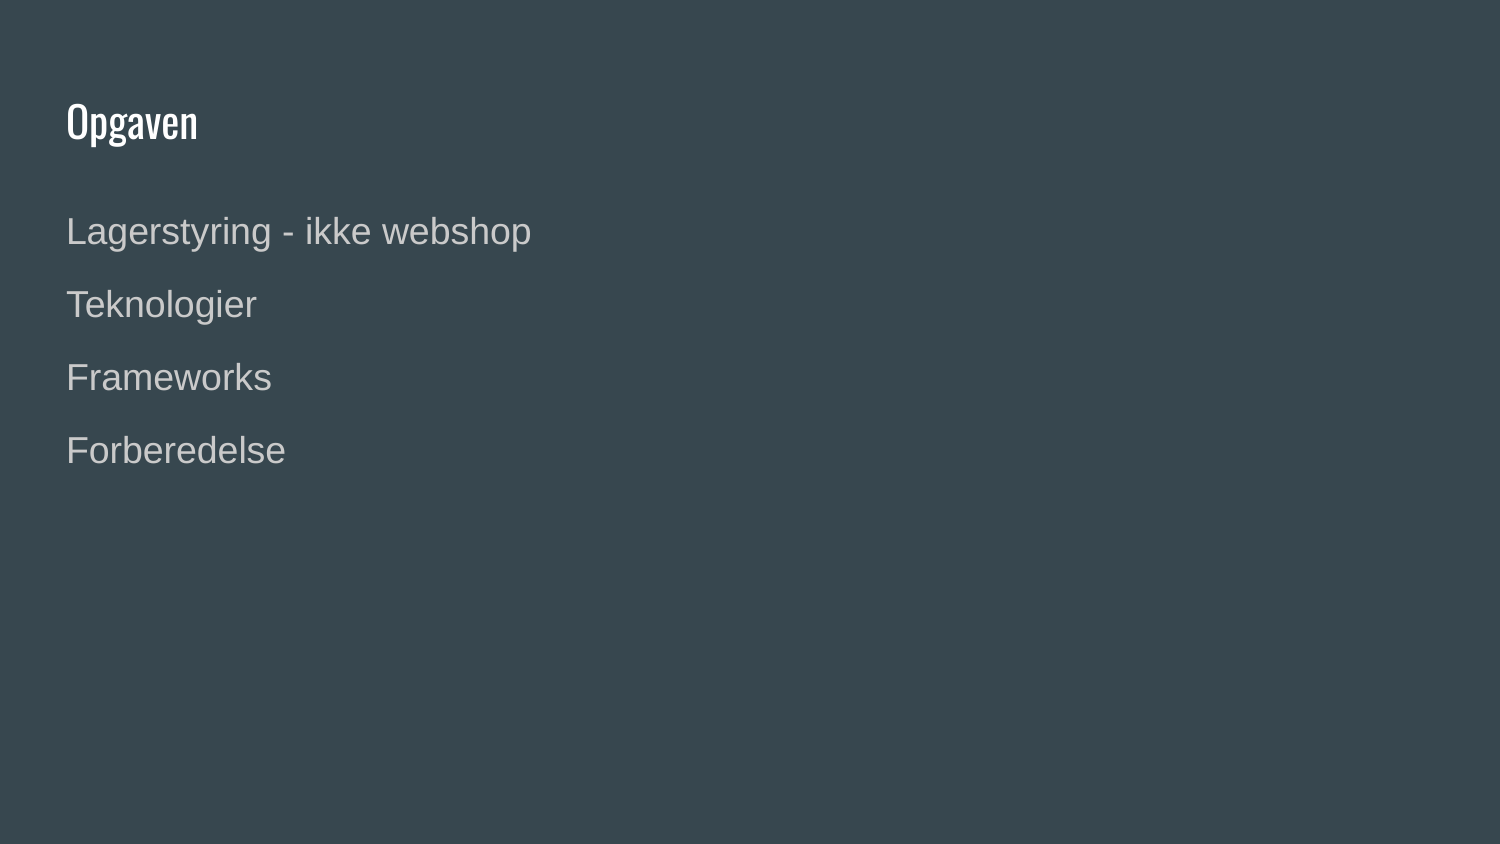

# Opgaven
Lagerstyring - ikke webshop
Teknologier
Frameworks
Forberedelse